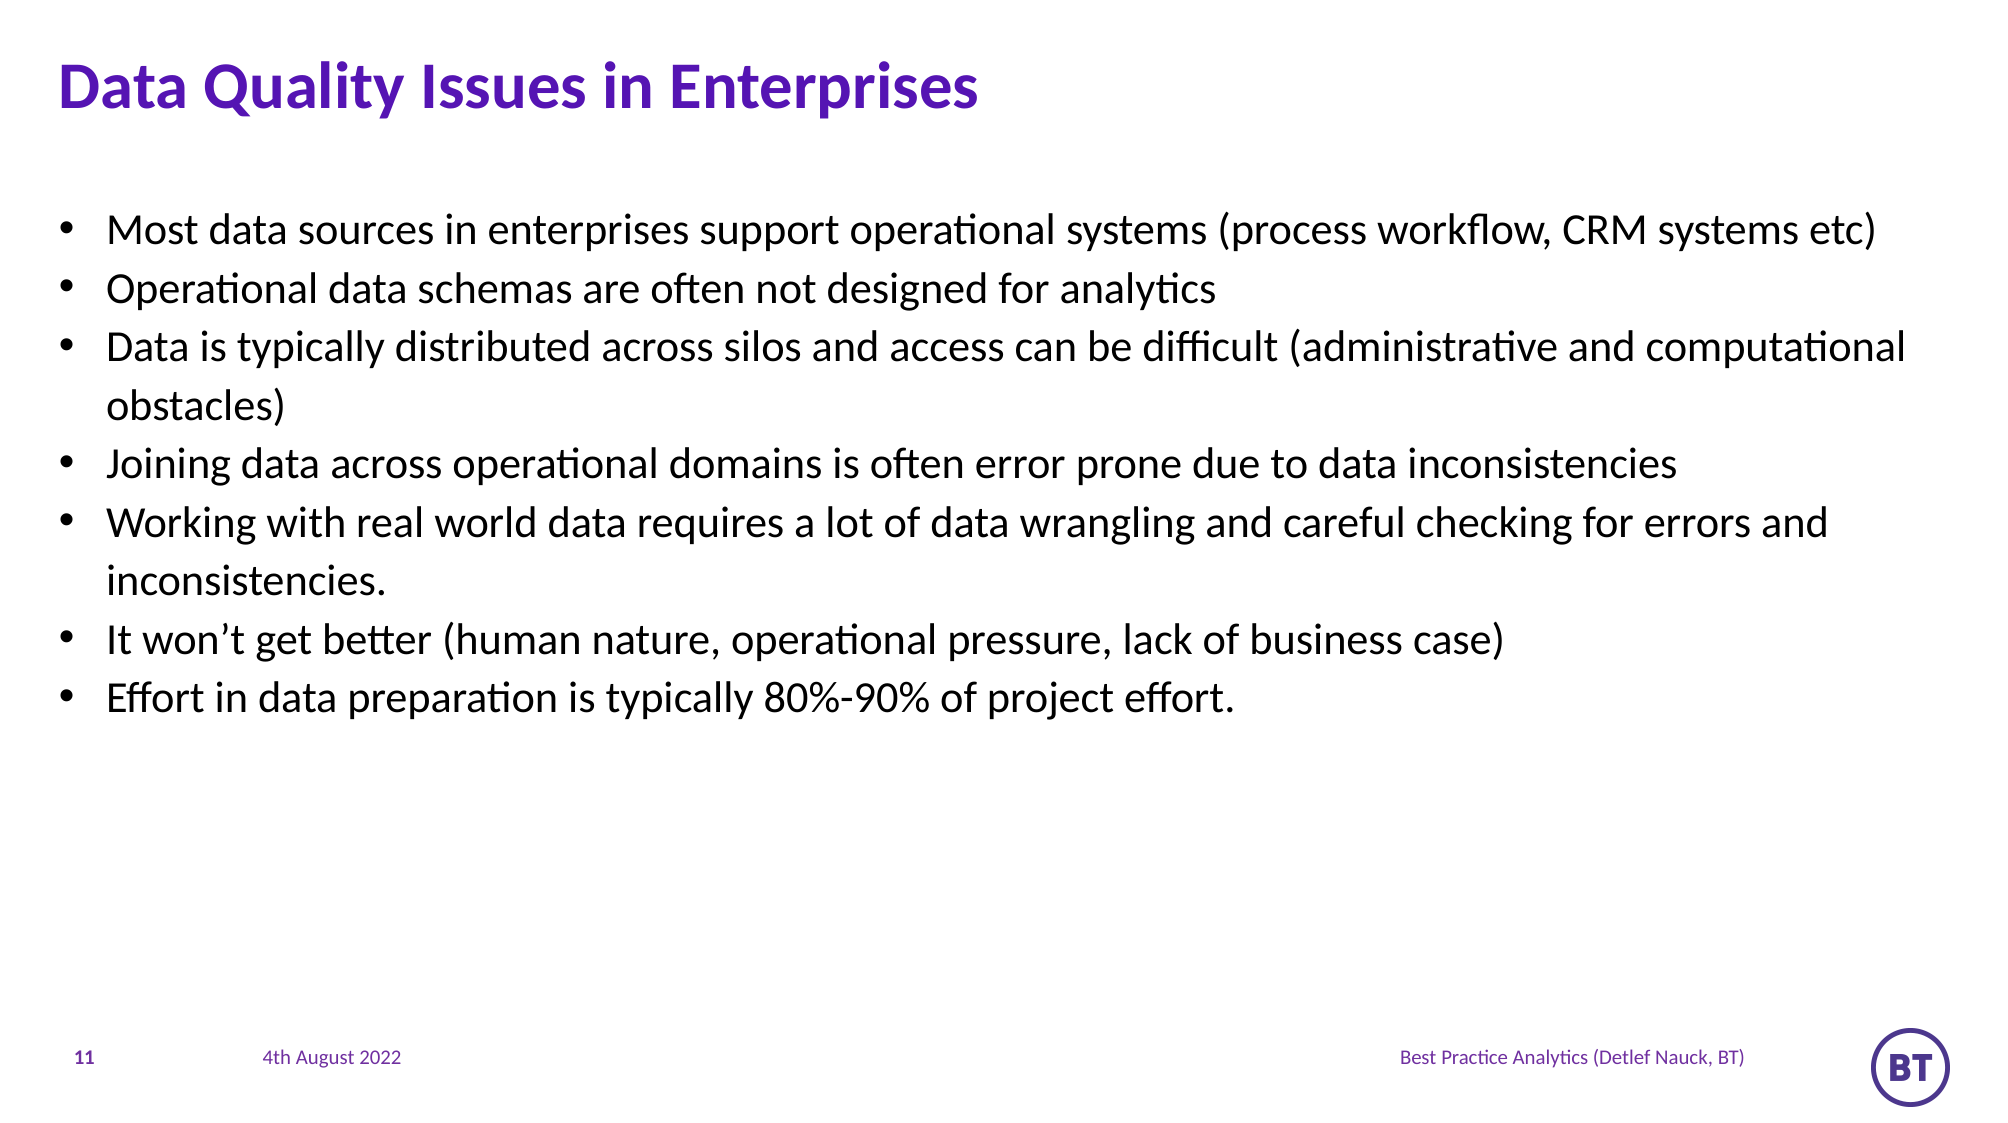

# Data Quality Issues in Enterprises
Most data sources in enterprises support operational systems (process workflow, CRM systems etc)
Operational data schemas are often not designed for analytics
Data is typically distributed across silos and access can be difficult (administrative and computational obstacles)
Joining data across operational domains is often error prone due to data inconsistencies
Working with real world data requires a lot of data wrangling and careful checking for errors and inconsistencies.
It won’t get better (human nature, operational pressure, lack of business case)
Effort in data preparation is typically 80%-90% of project effort.
11
Best Practice Analytics (Detlef Nauck, BT)
4th August 2022